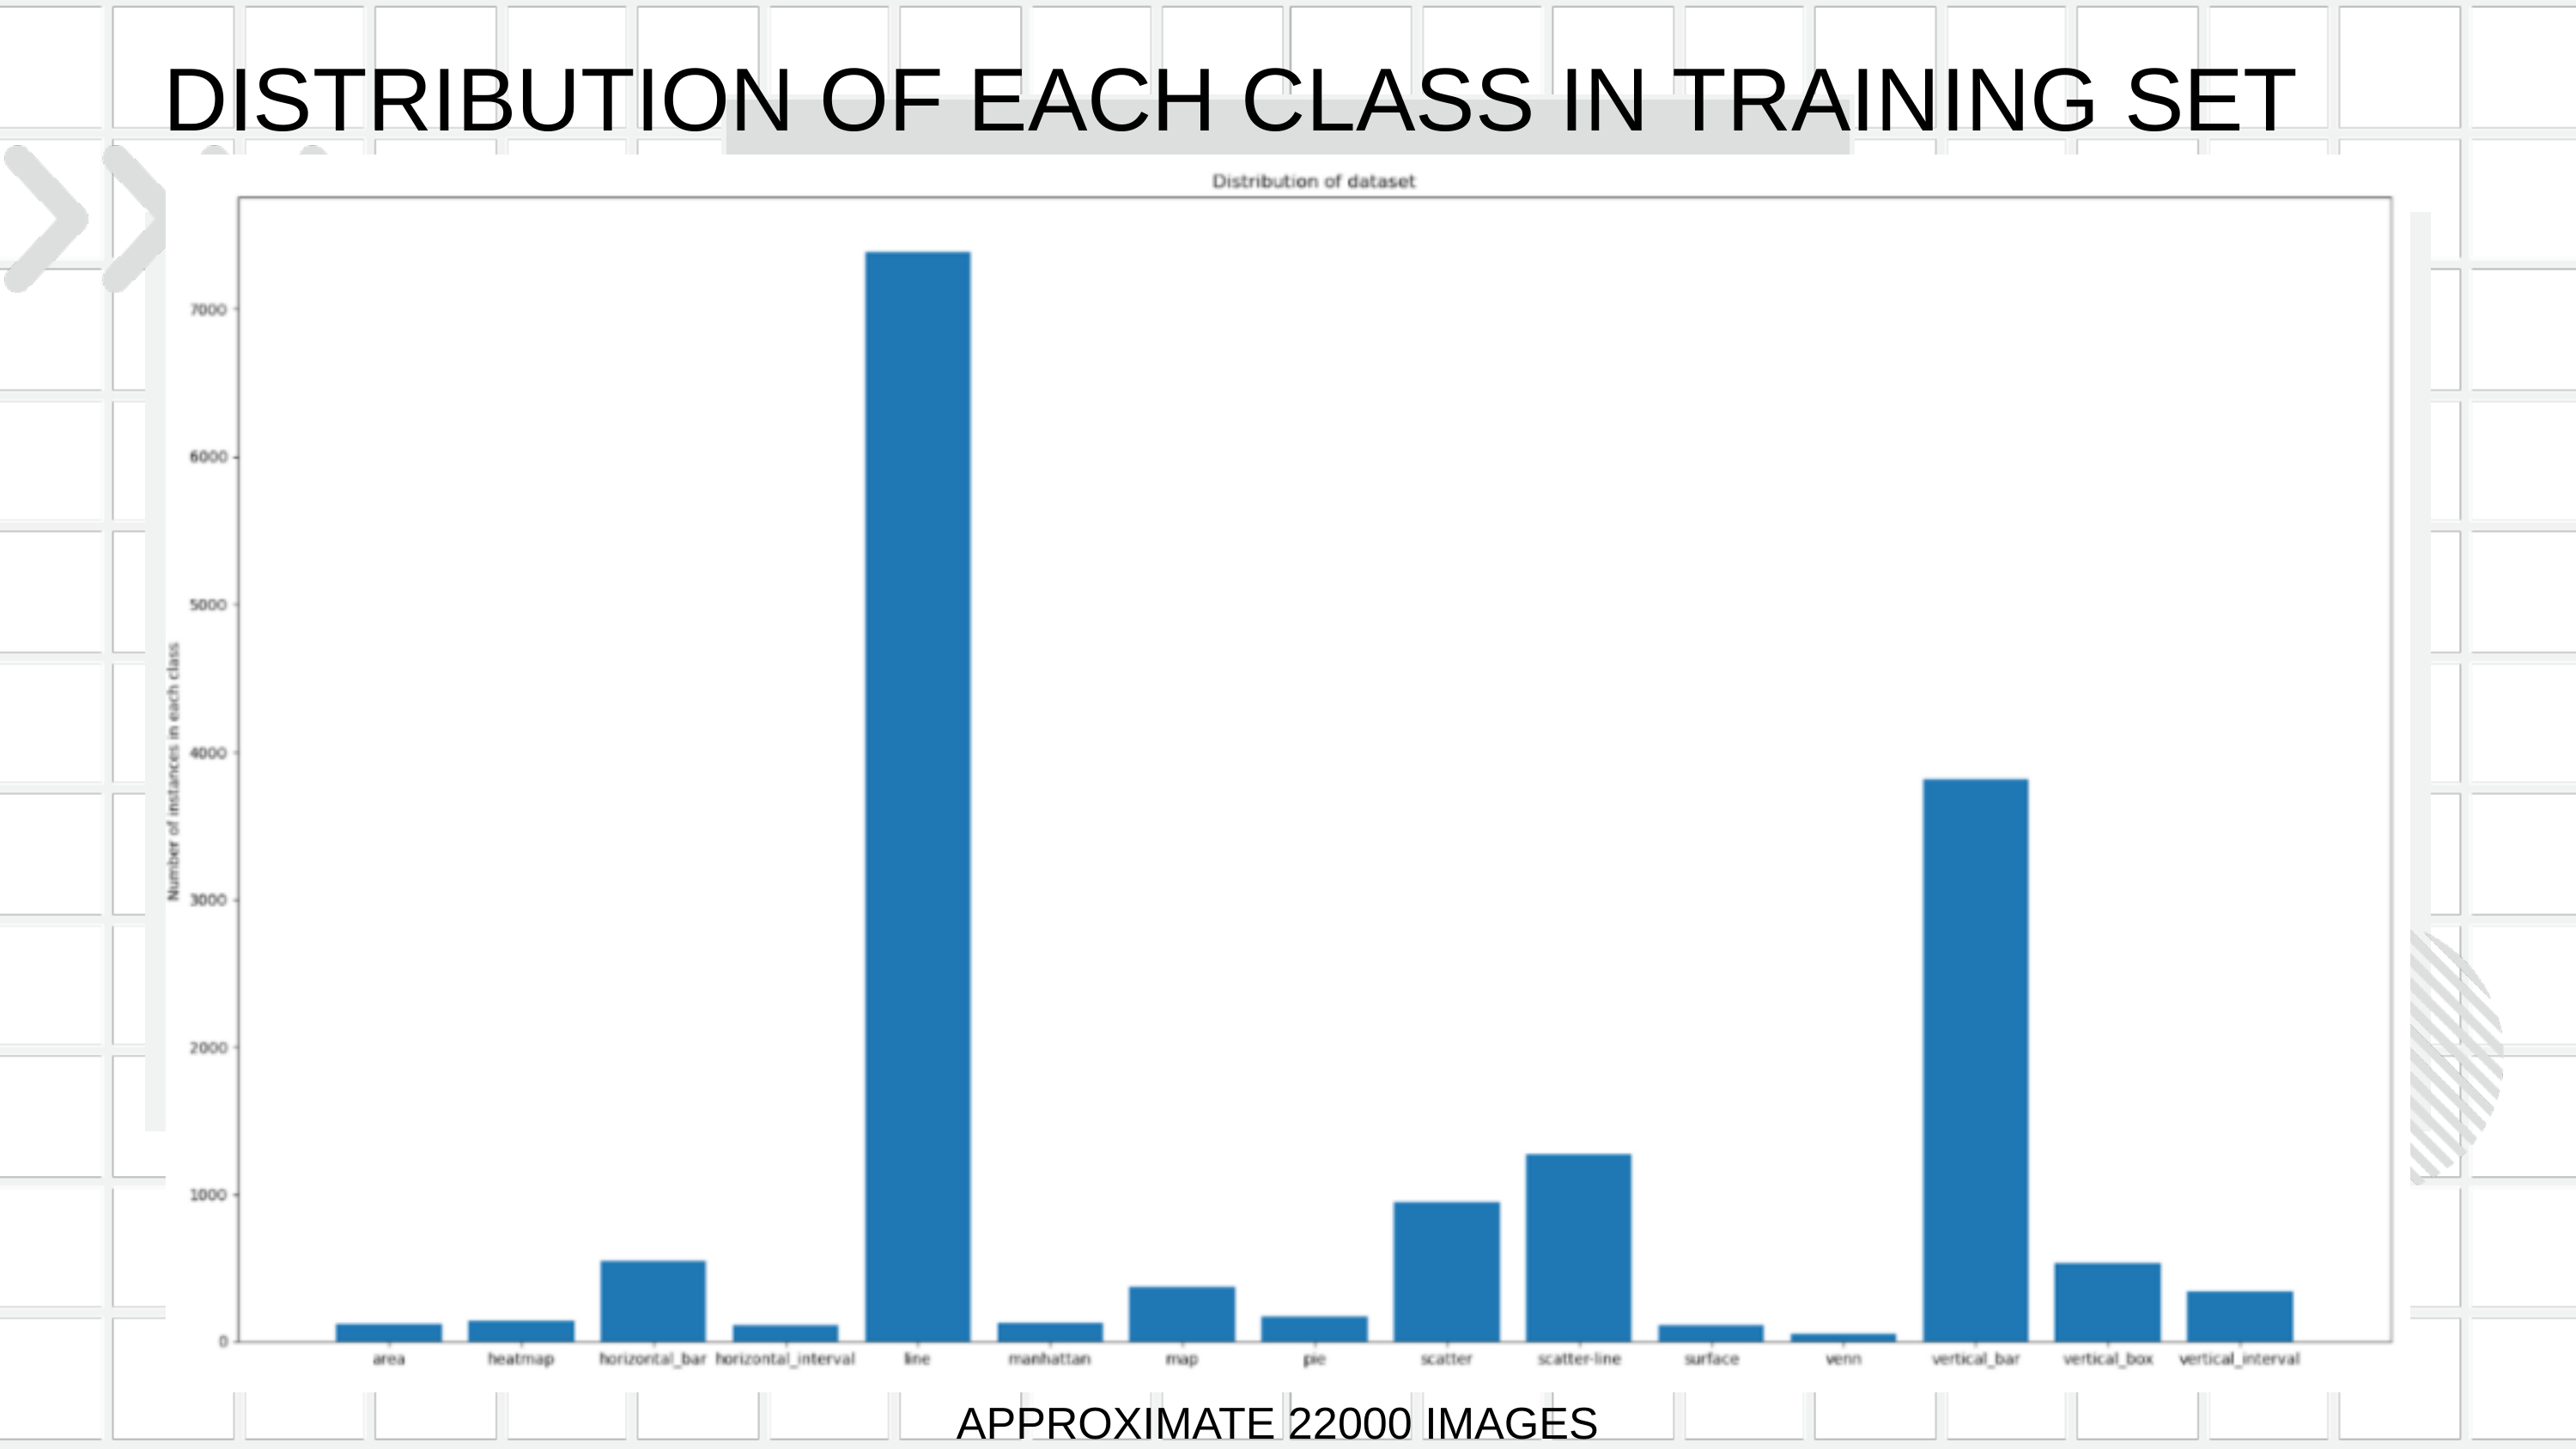

DISTRIBUTION OF EACH CLASS IN TRAINING SET

APPROXIMATE 22000 IMAGES